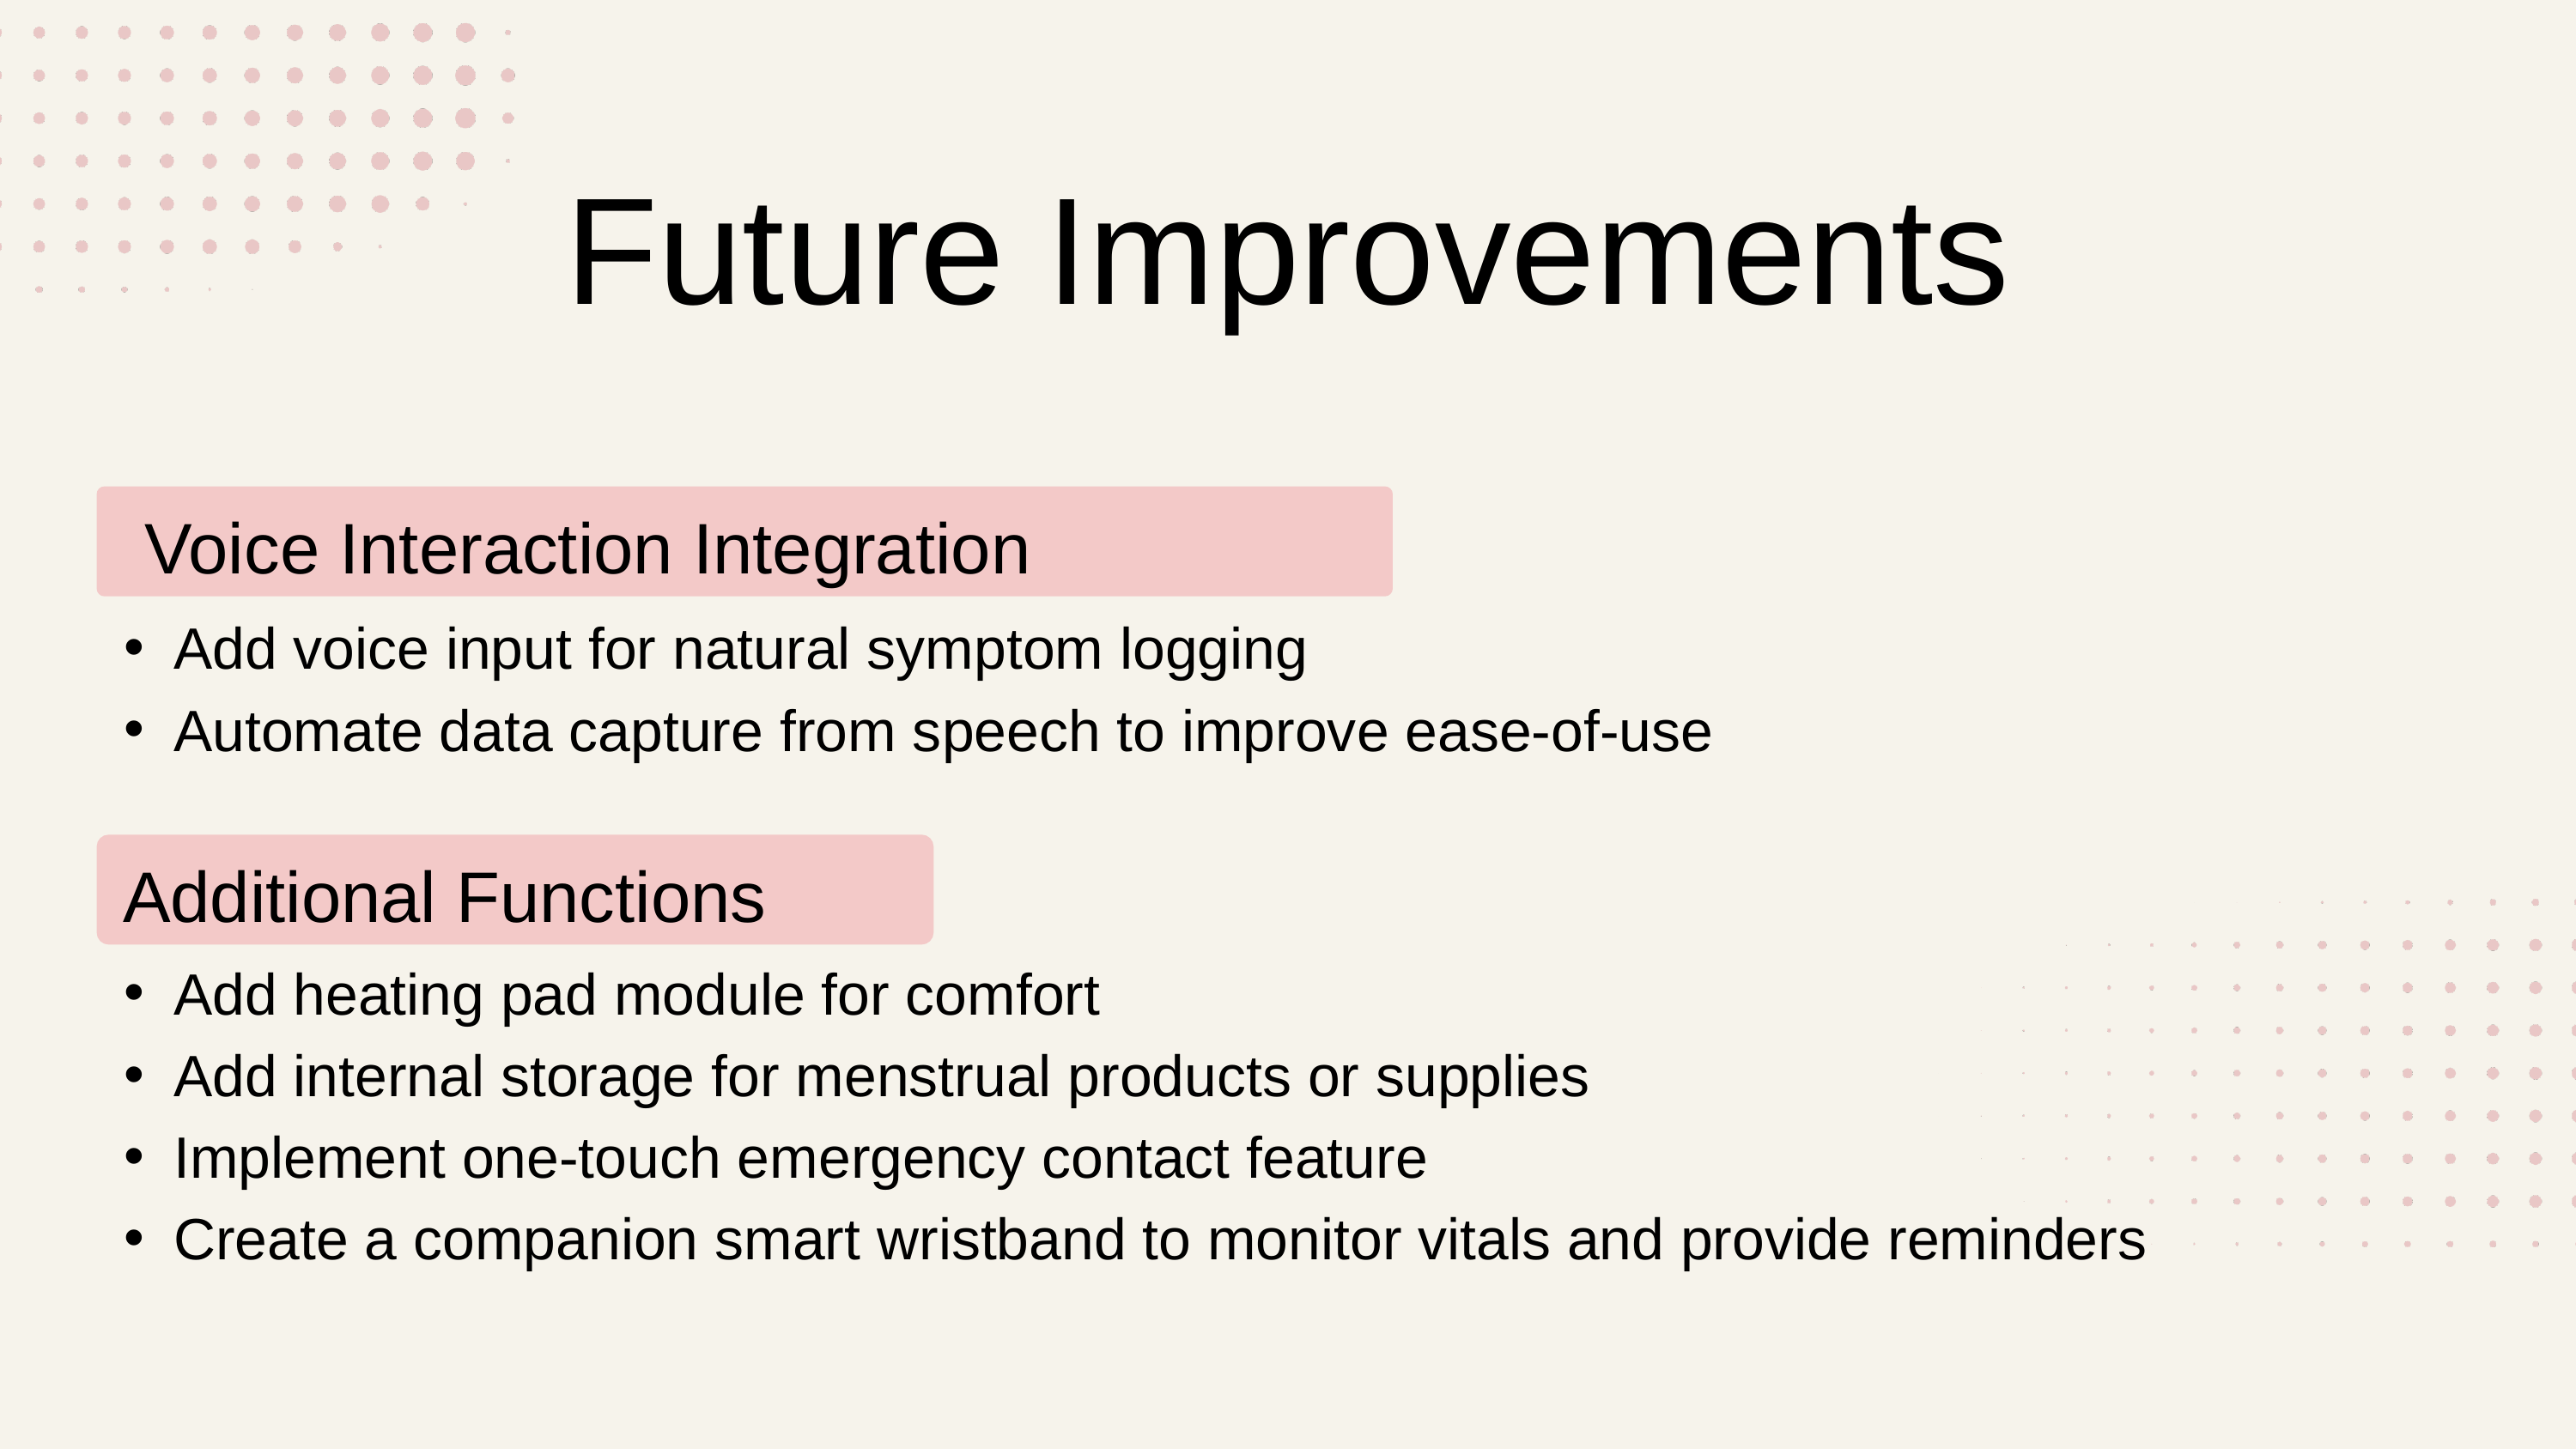

Future Improvements

Voice Interaction Integration
Add voice input for natural symptom logging
Automate data capture from speech to improve ease-of-use

Additional Functions

Add heating pad module for comfort
Add internal storage for menstrual products or supplies
Implement one-touch emergency contact feature
Create a companion smart wristband to monitor vitals and provide reminders